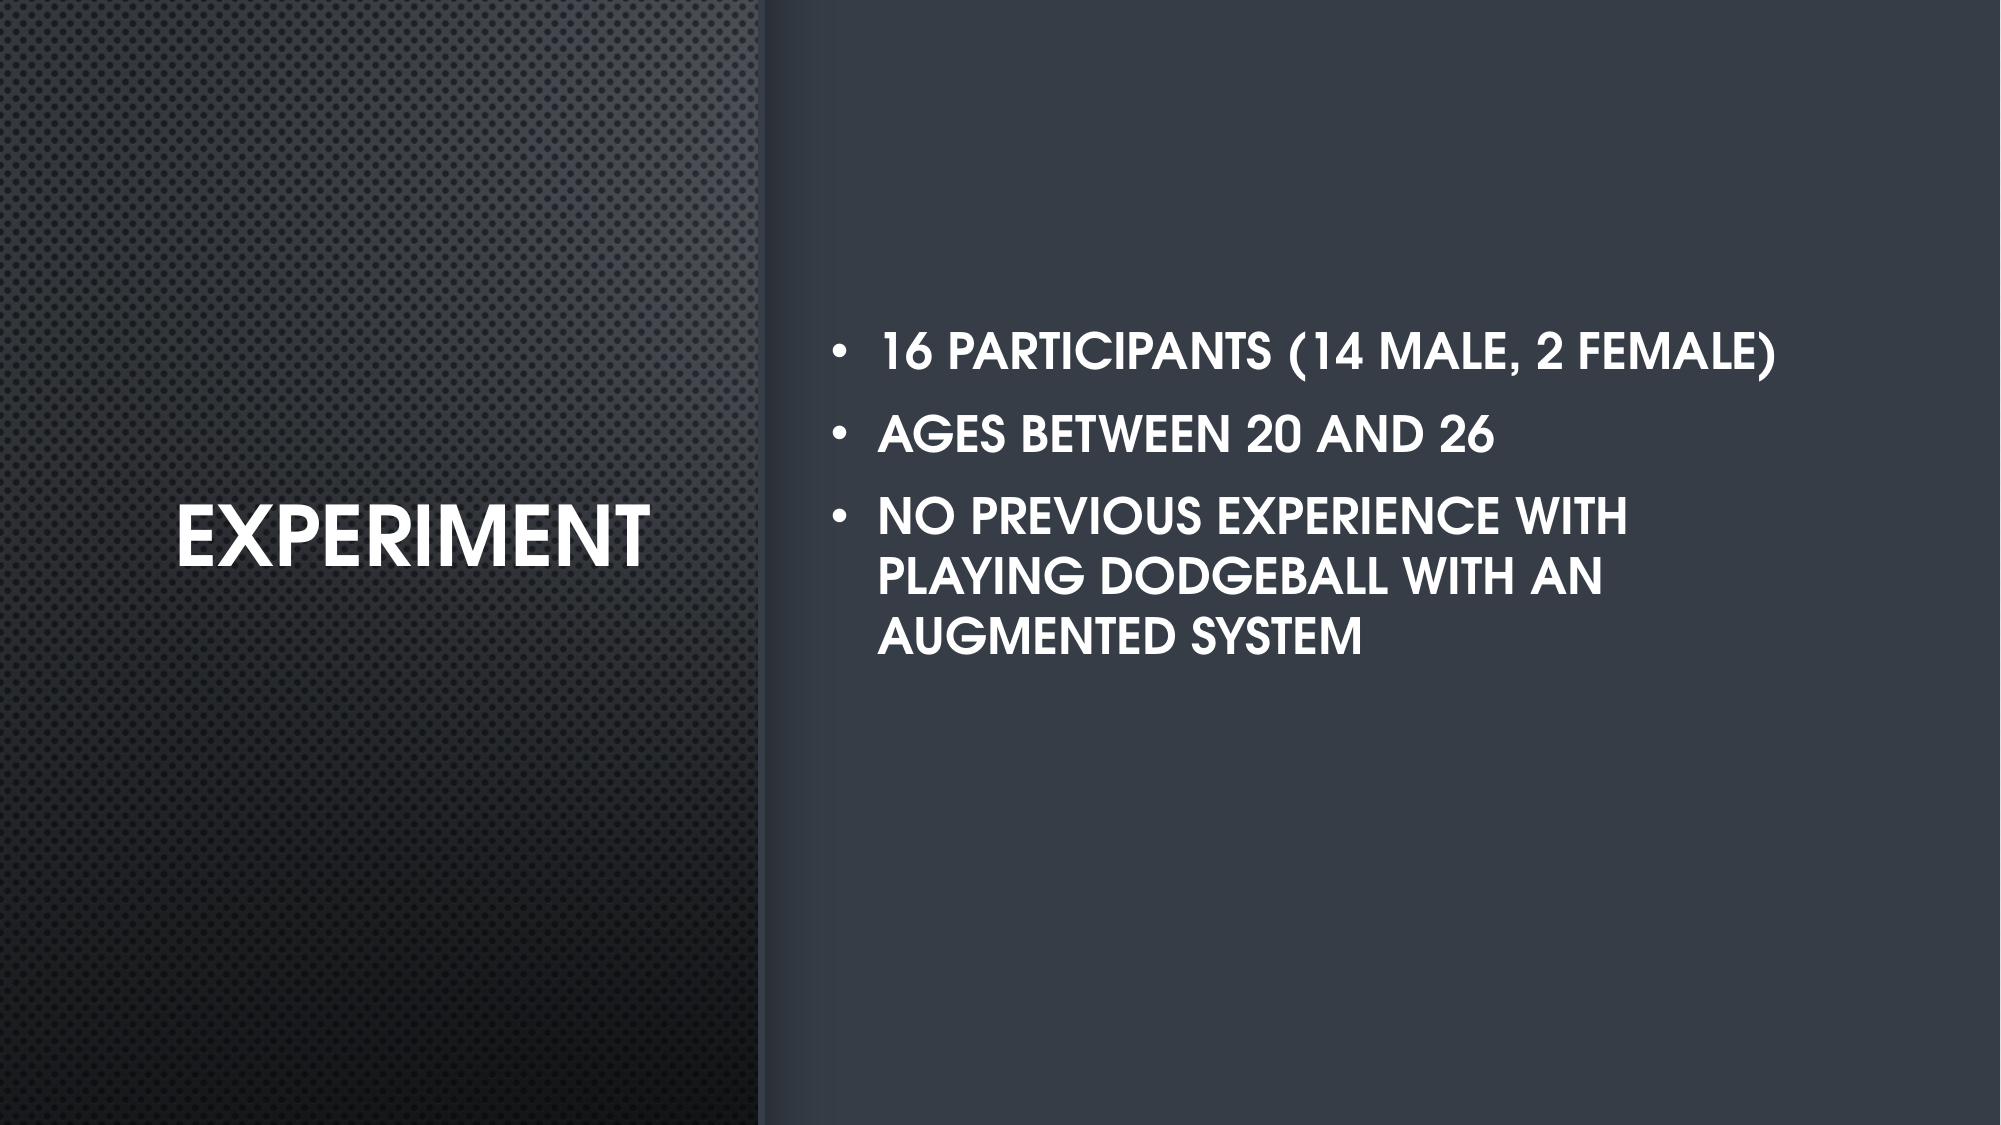

# EXPERIMENT
16 participants (14 male, 2 female)
Ages between 20 and 26
No previous experience with playing dodgeball with an augmented system